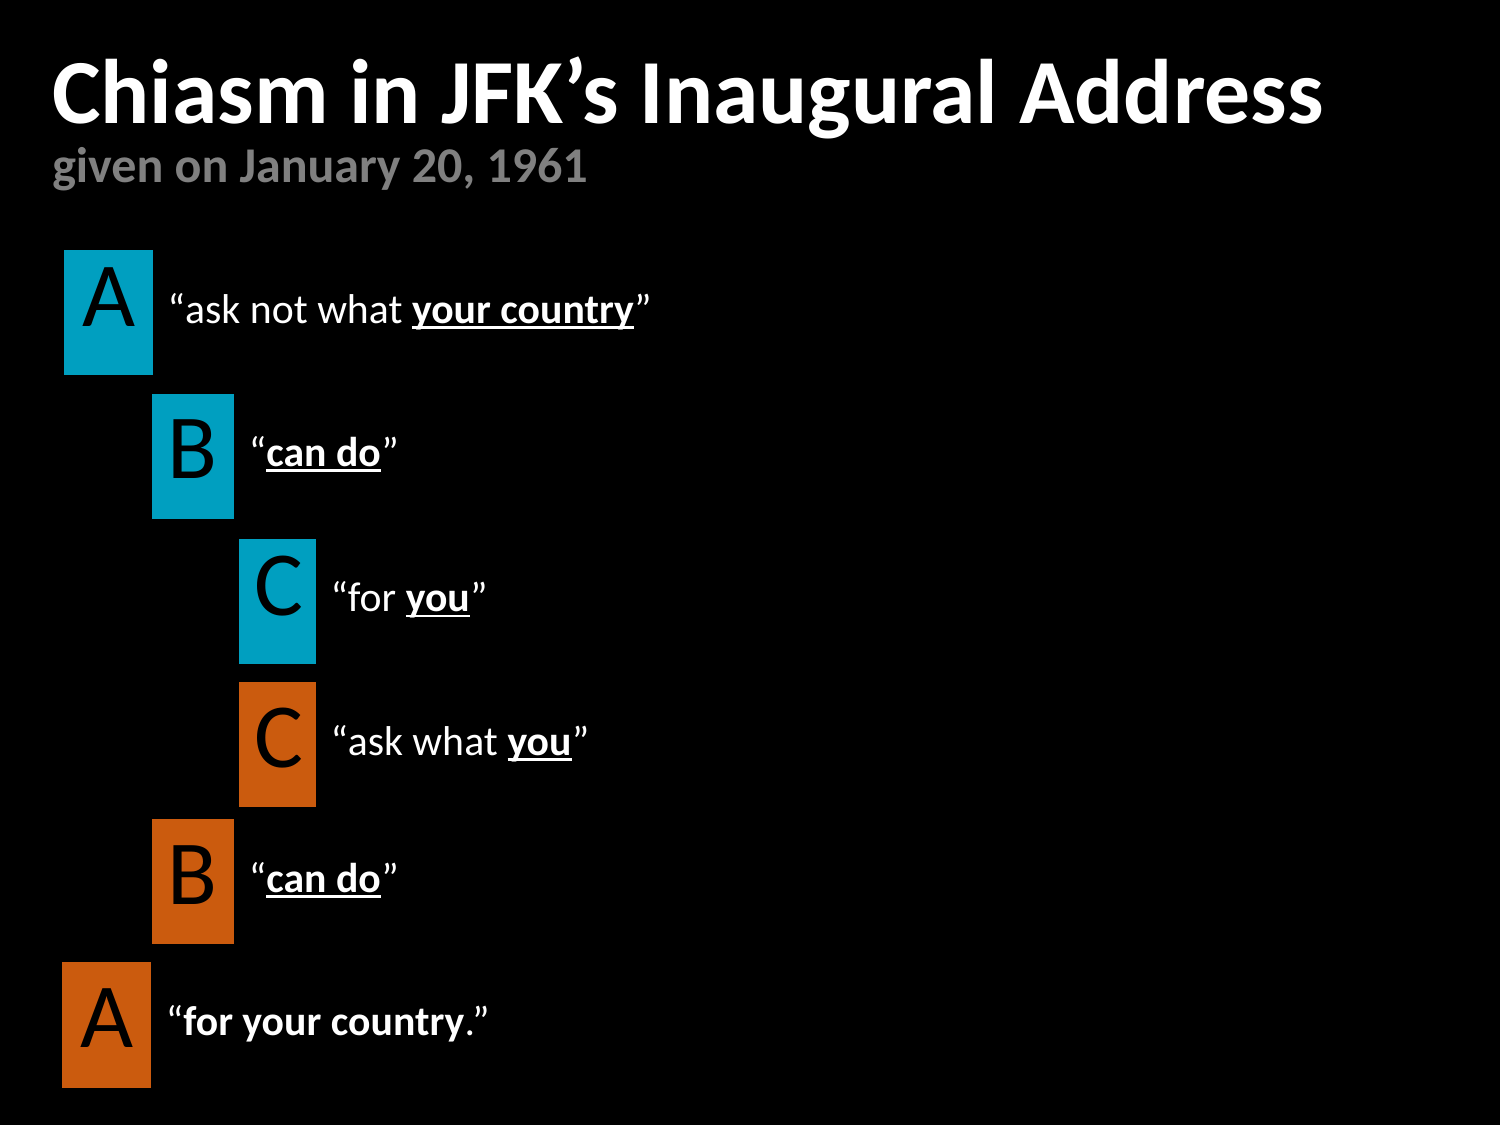

Chiasm in JFK’s Inaugural Address
given on January 20, 1961
| A | “ask not what your country” |
| --- | --- |
| B | “can do” |
| --- | --- |
| C | “for you” |
| --- | --- |
| C | “ask what you” |
| --- | --- |
| B | “can do” |
| --- | --- |
| A | “for your country.” |
| --- | --- |